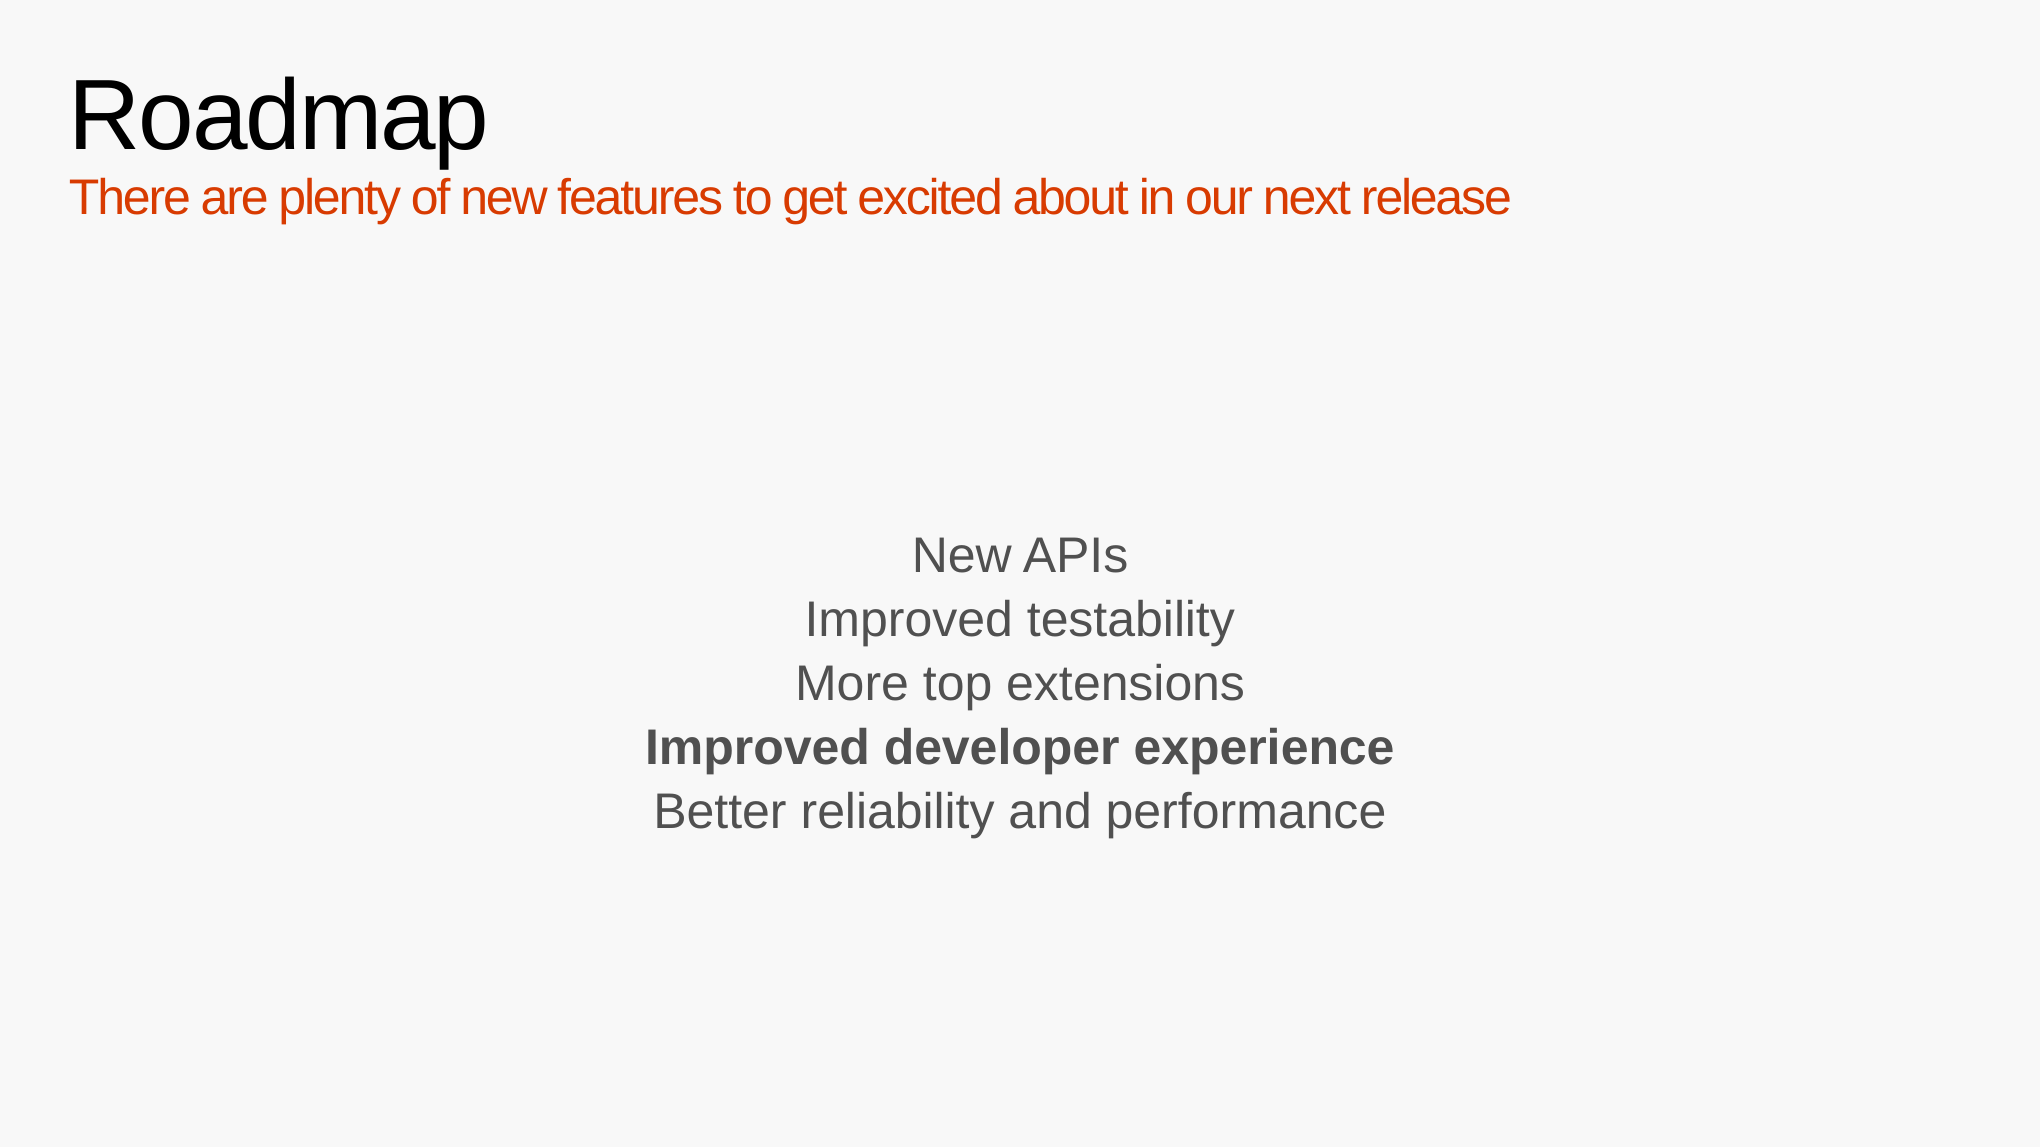

# Roadmap There are plenty of new features to get excited about in our next release
New APIs
Improved testability
More top extensions
Improved developer experience
Better reliability and performance